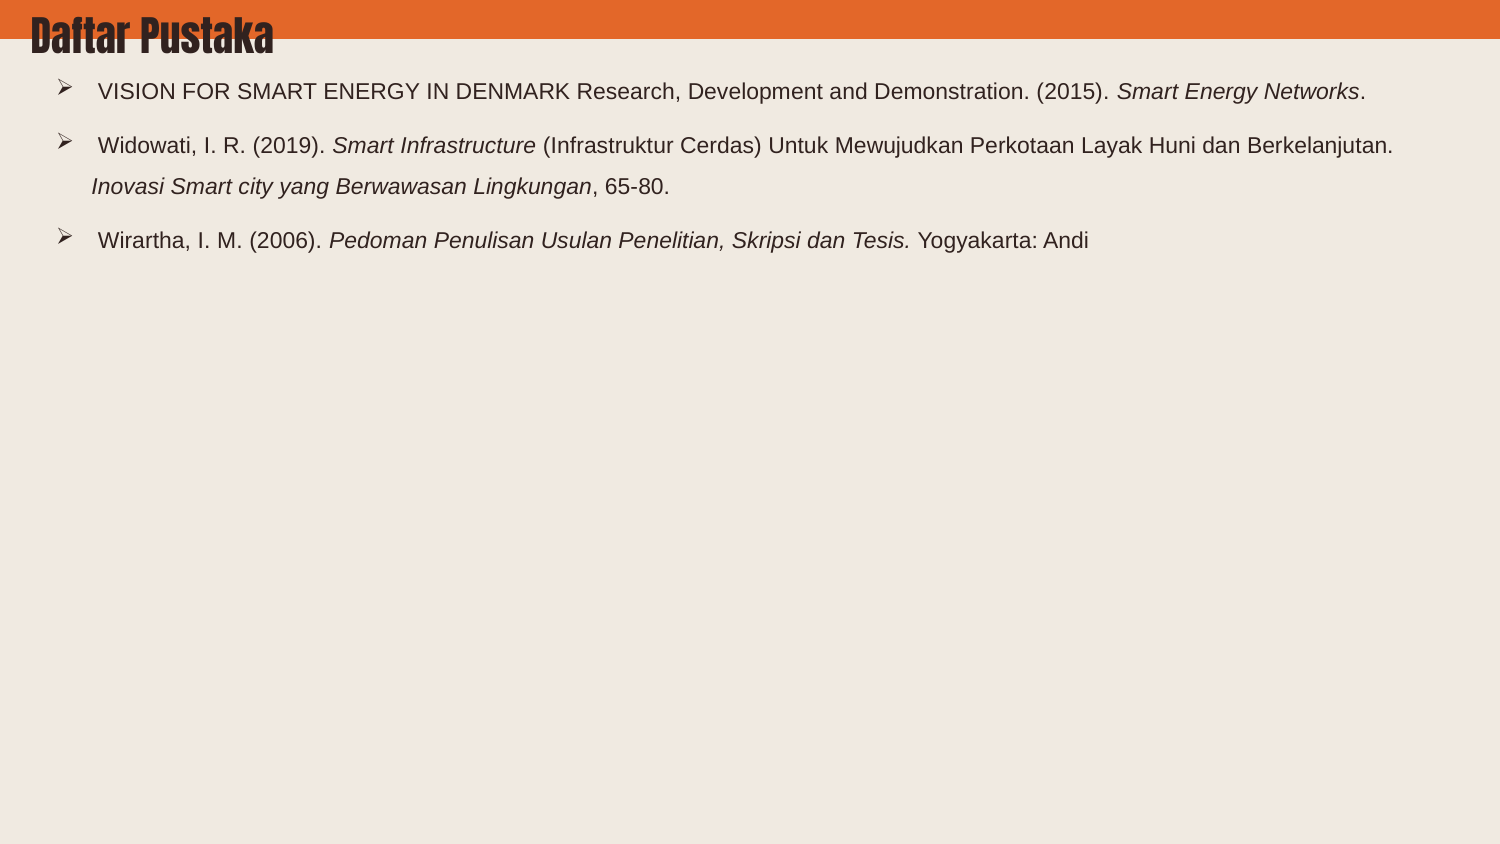

# Daftar Pustaka
 VISION FOR SMART ENERGY IN DENMARK Research, Development and Demonstration. (2015). Smart Energy Networks.
 Widowati, I. R. (2019). Smart Infrastructure (Infrastruktur Cerdas) Untuk Mewujudkan Perkotaan Layak Huni dan Berkelanjutan. Inovasi Smart city yang Berwawasan Lingkungan, 65-80.
 Wirartha, I. M. (2006). Pedoman Penulisan Usulan Penelitian, Skripsi dan Tesis. Yogyakarta: Andi